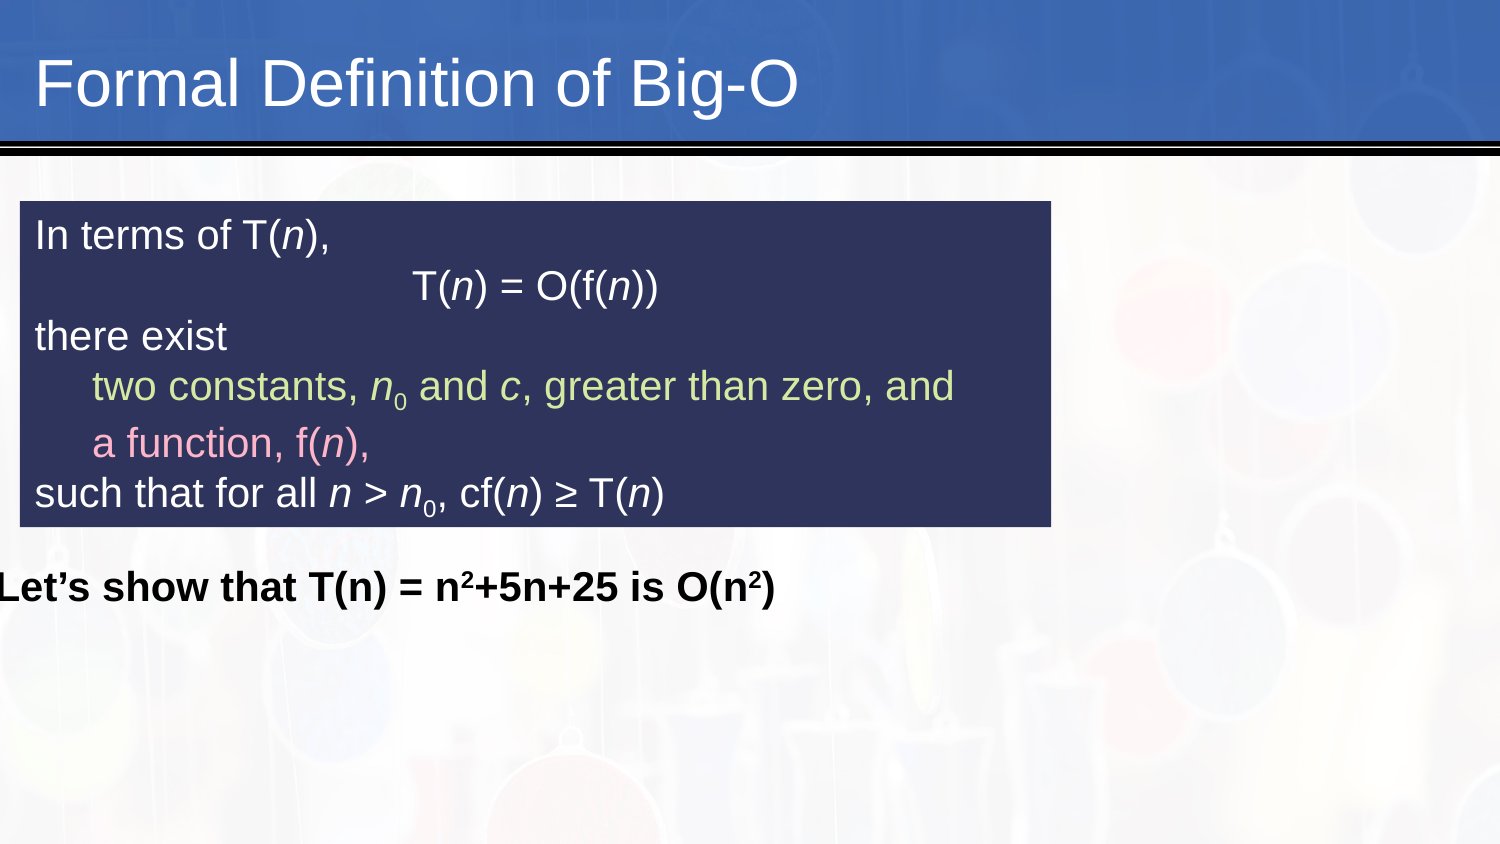

# 10
Formal Definition of Big-O
In terms of T(n),
T(n) = O(f(n))
there exist
     two constants, n0 and c, greater than zero, and
     a function, f(n),
such that for all n > n0, cf(n) ≥ T(n)
Let’s show that T(n) = n2+5n+25 is O(n2)